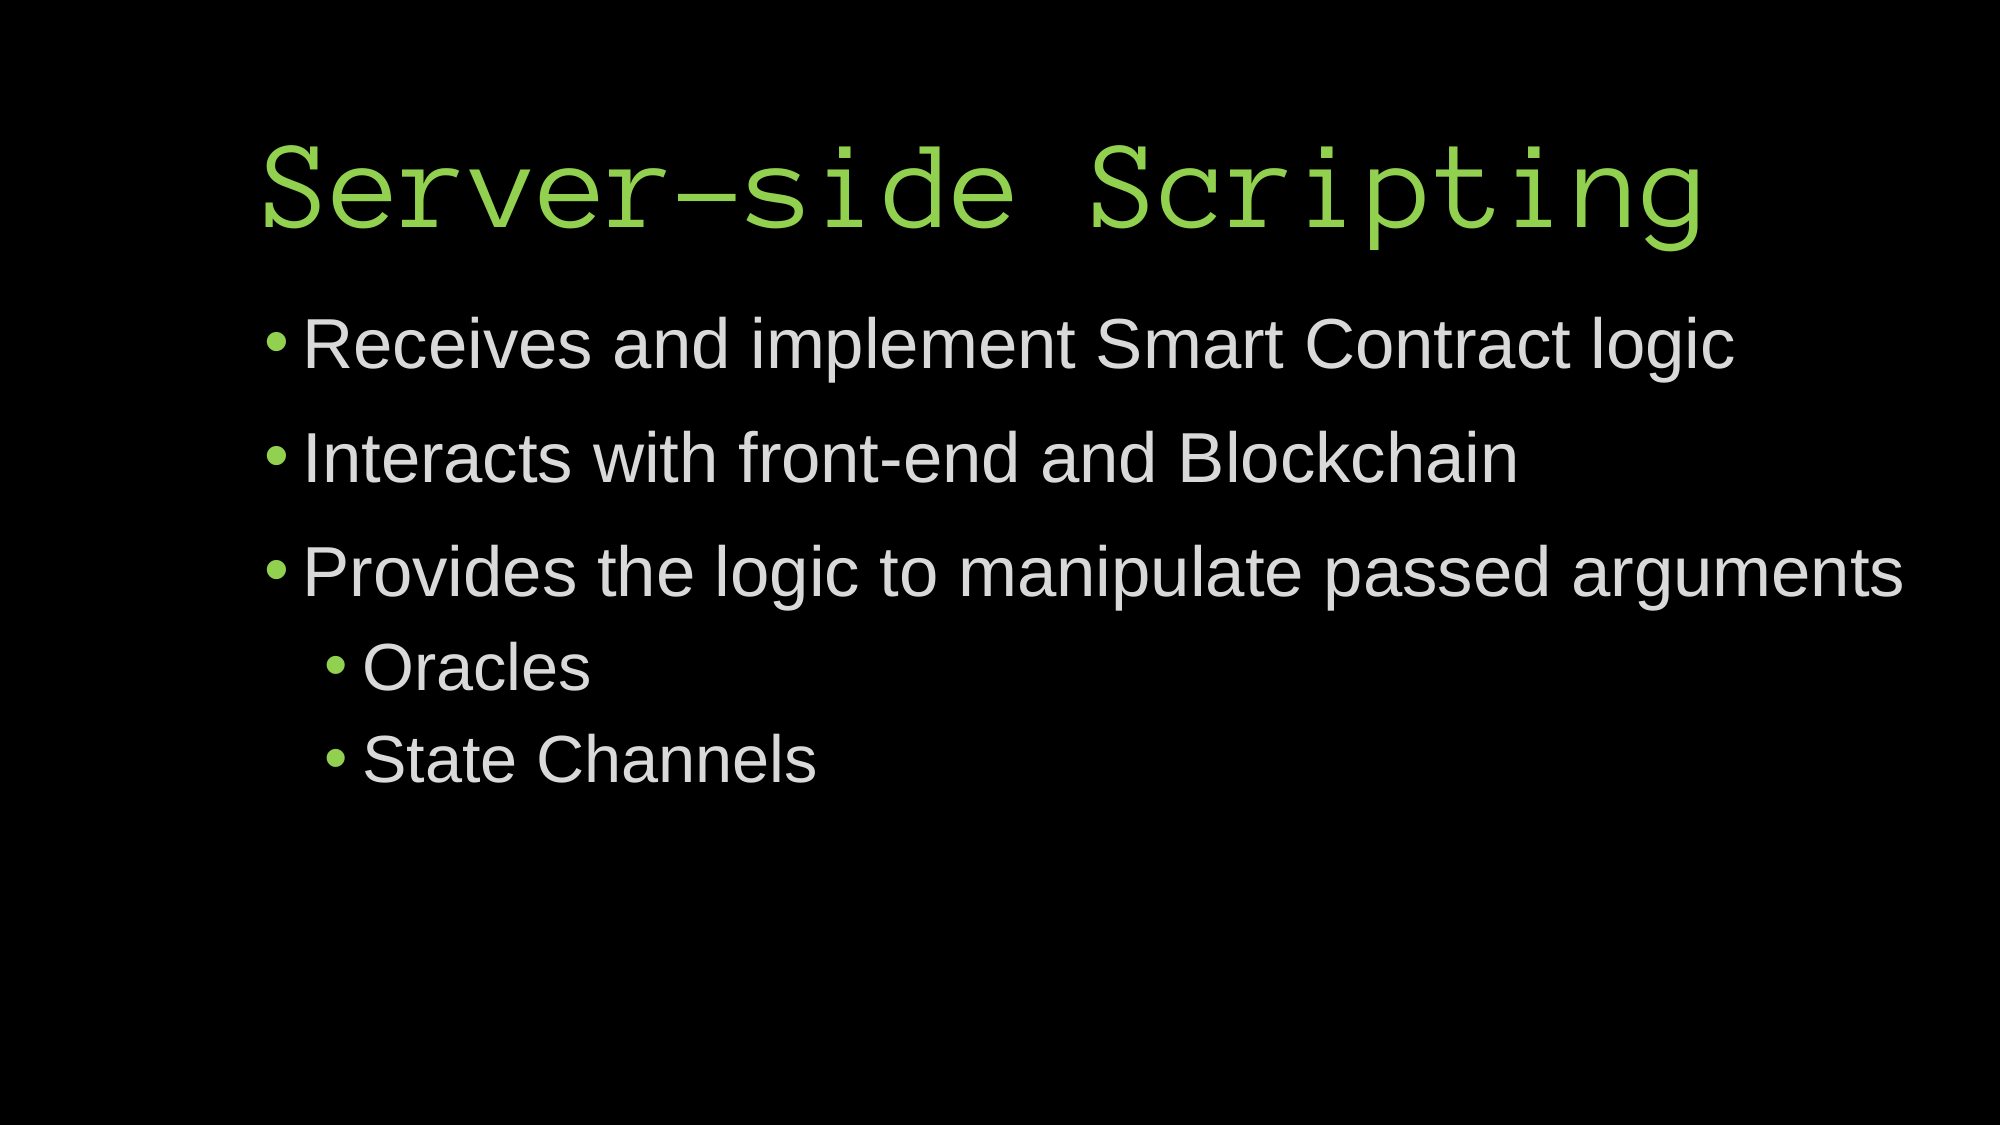

# Server-side Scripting
Receives and implement Smart Contract logic
Interacts with front-end and Blockchain
Provides the logic to manipulate passed arguments
Oracles
State Channels